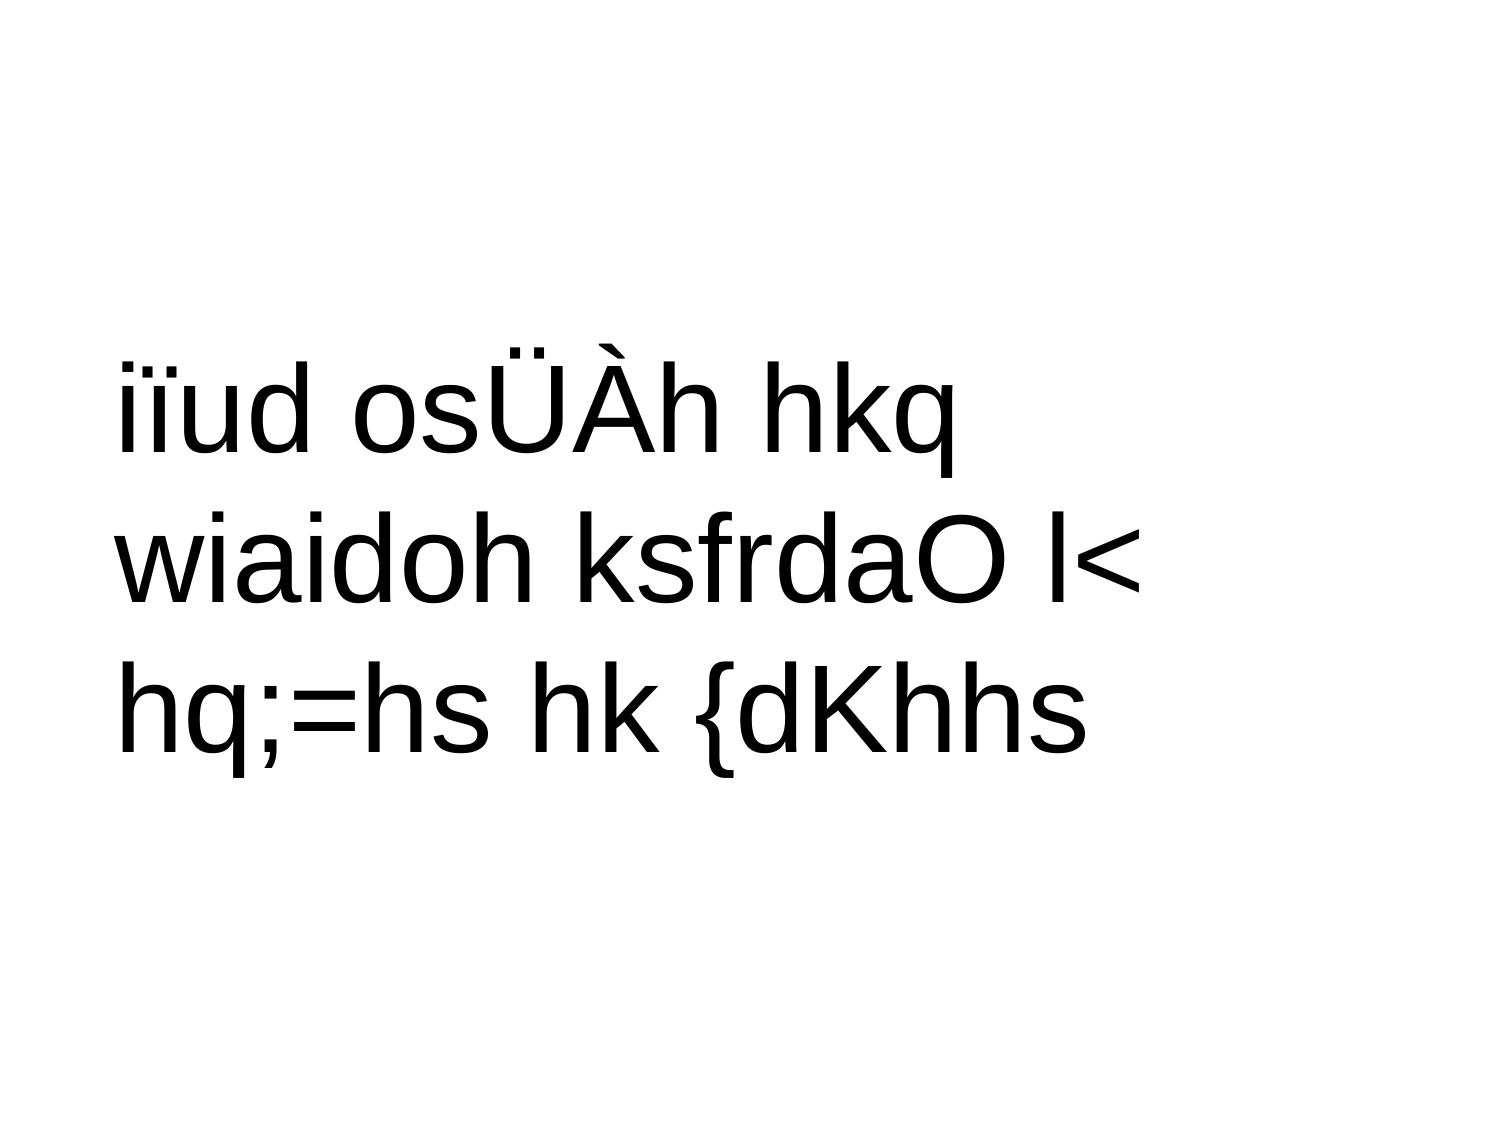

iïud osÜÀh hkq wiaidoh ksfrdaO l< hq;=hs hk {dKhhs